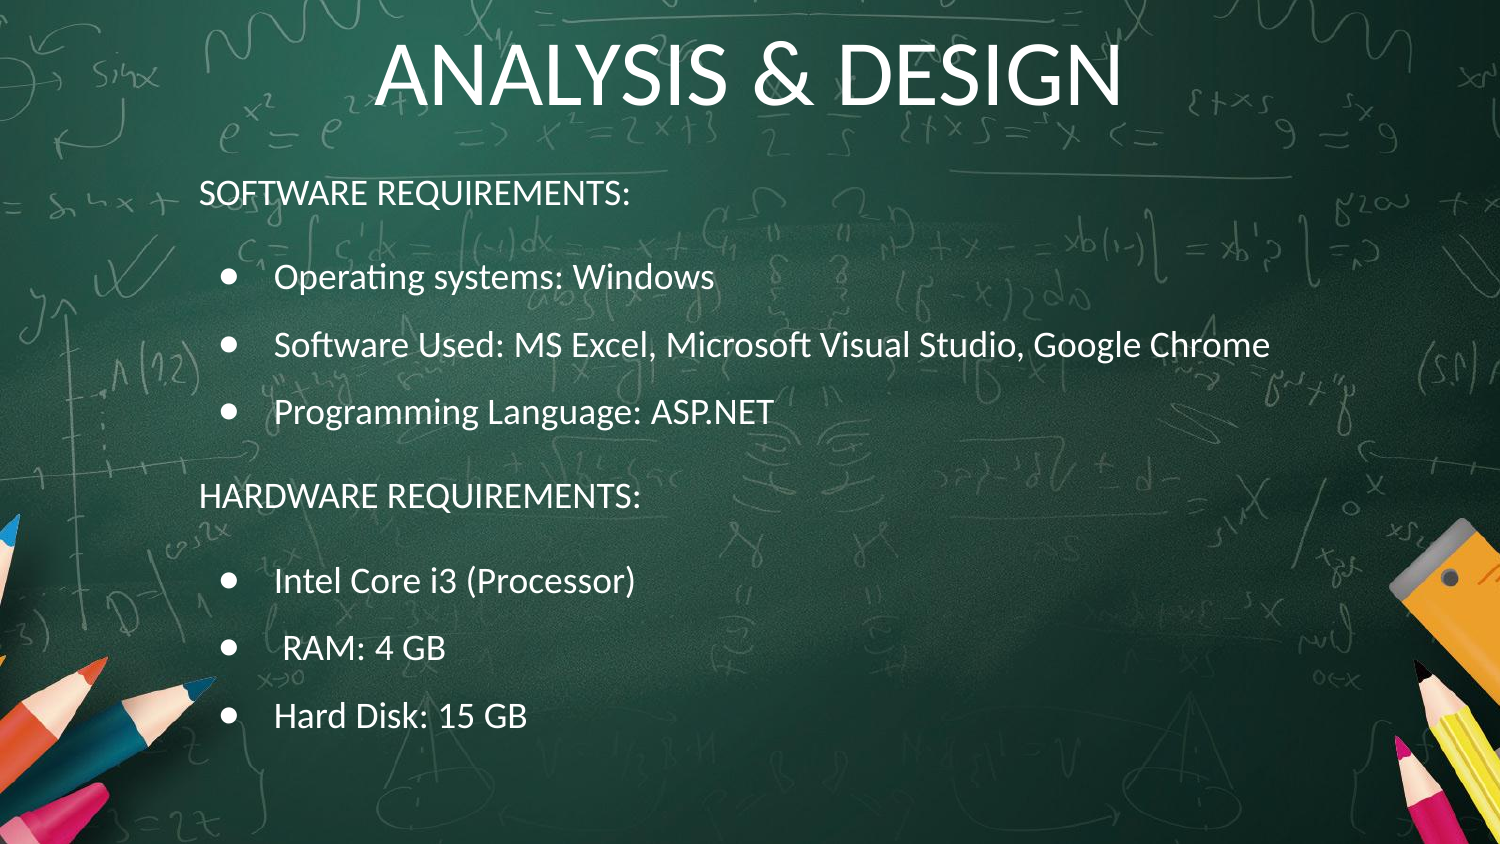

# ANALYSIS & DESIGN
SOFTWARE REQUIREMENTS:
Operating systems: Windows
Software Used: MS Excel, Microsoft Visual Studio, Google Chrome
Programming Language: ASP.NET
HARDWARE REQUIREMENTS:
Intel Core i3 (Processor)
 RAM: 4 GB
Hard Disk: 15 GB